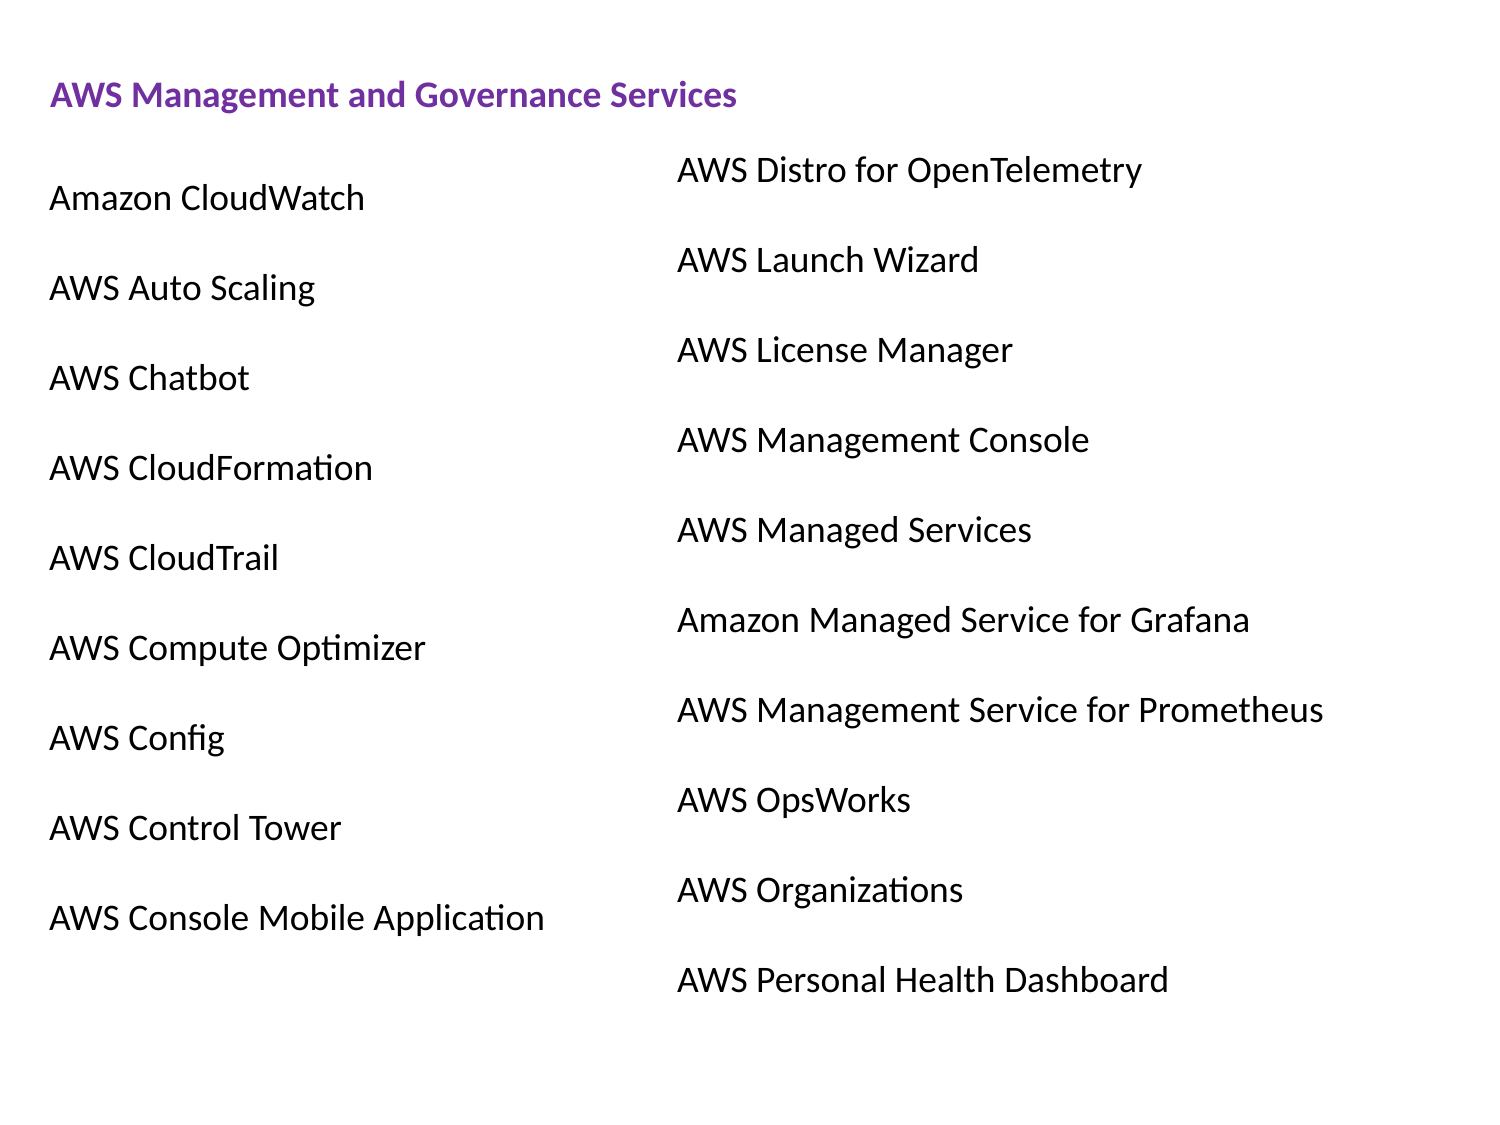

AWS Management and Governance Services
AWS Distro for OpenTelemetry

AWS Launch Wizard

AWS License Manager

AWS Management Console

AWS Managed Services

Amazon Managed Service for Grafana

AWS Management Service for Prometheus

AWS OpsWorks

AWS Organizations

AWS Personal Health Dashboard
Amazon CloudWatch

AWS Auto Scaling

AWS Chatbot

AWS CloudFormation

AWS CloudTrail

AWS Compute Optimizer

AWS Config

AWS Control Tower

AWS Console Mobile Application